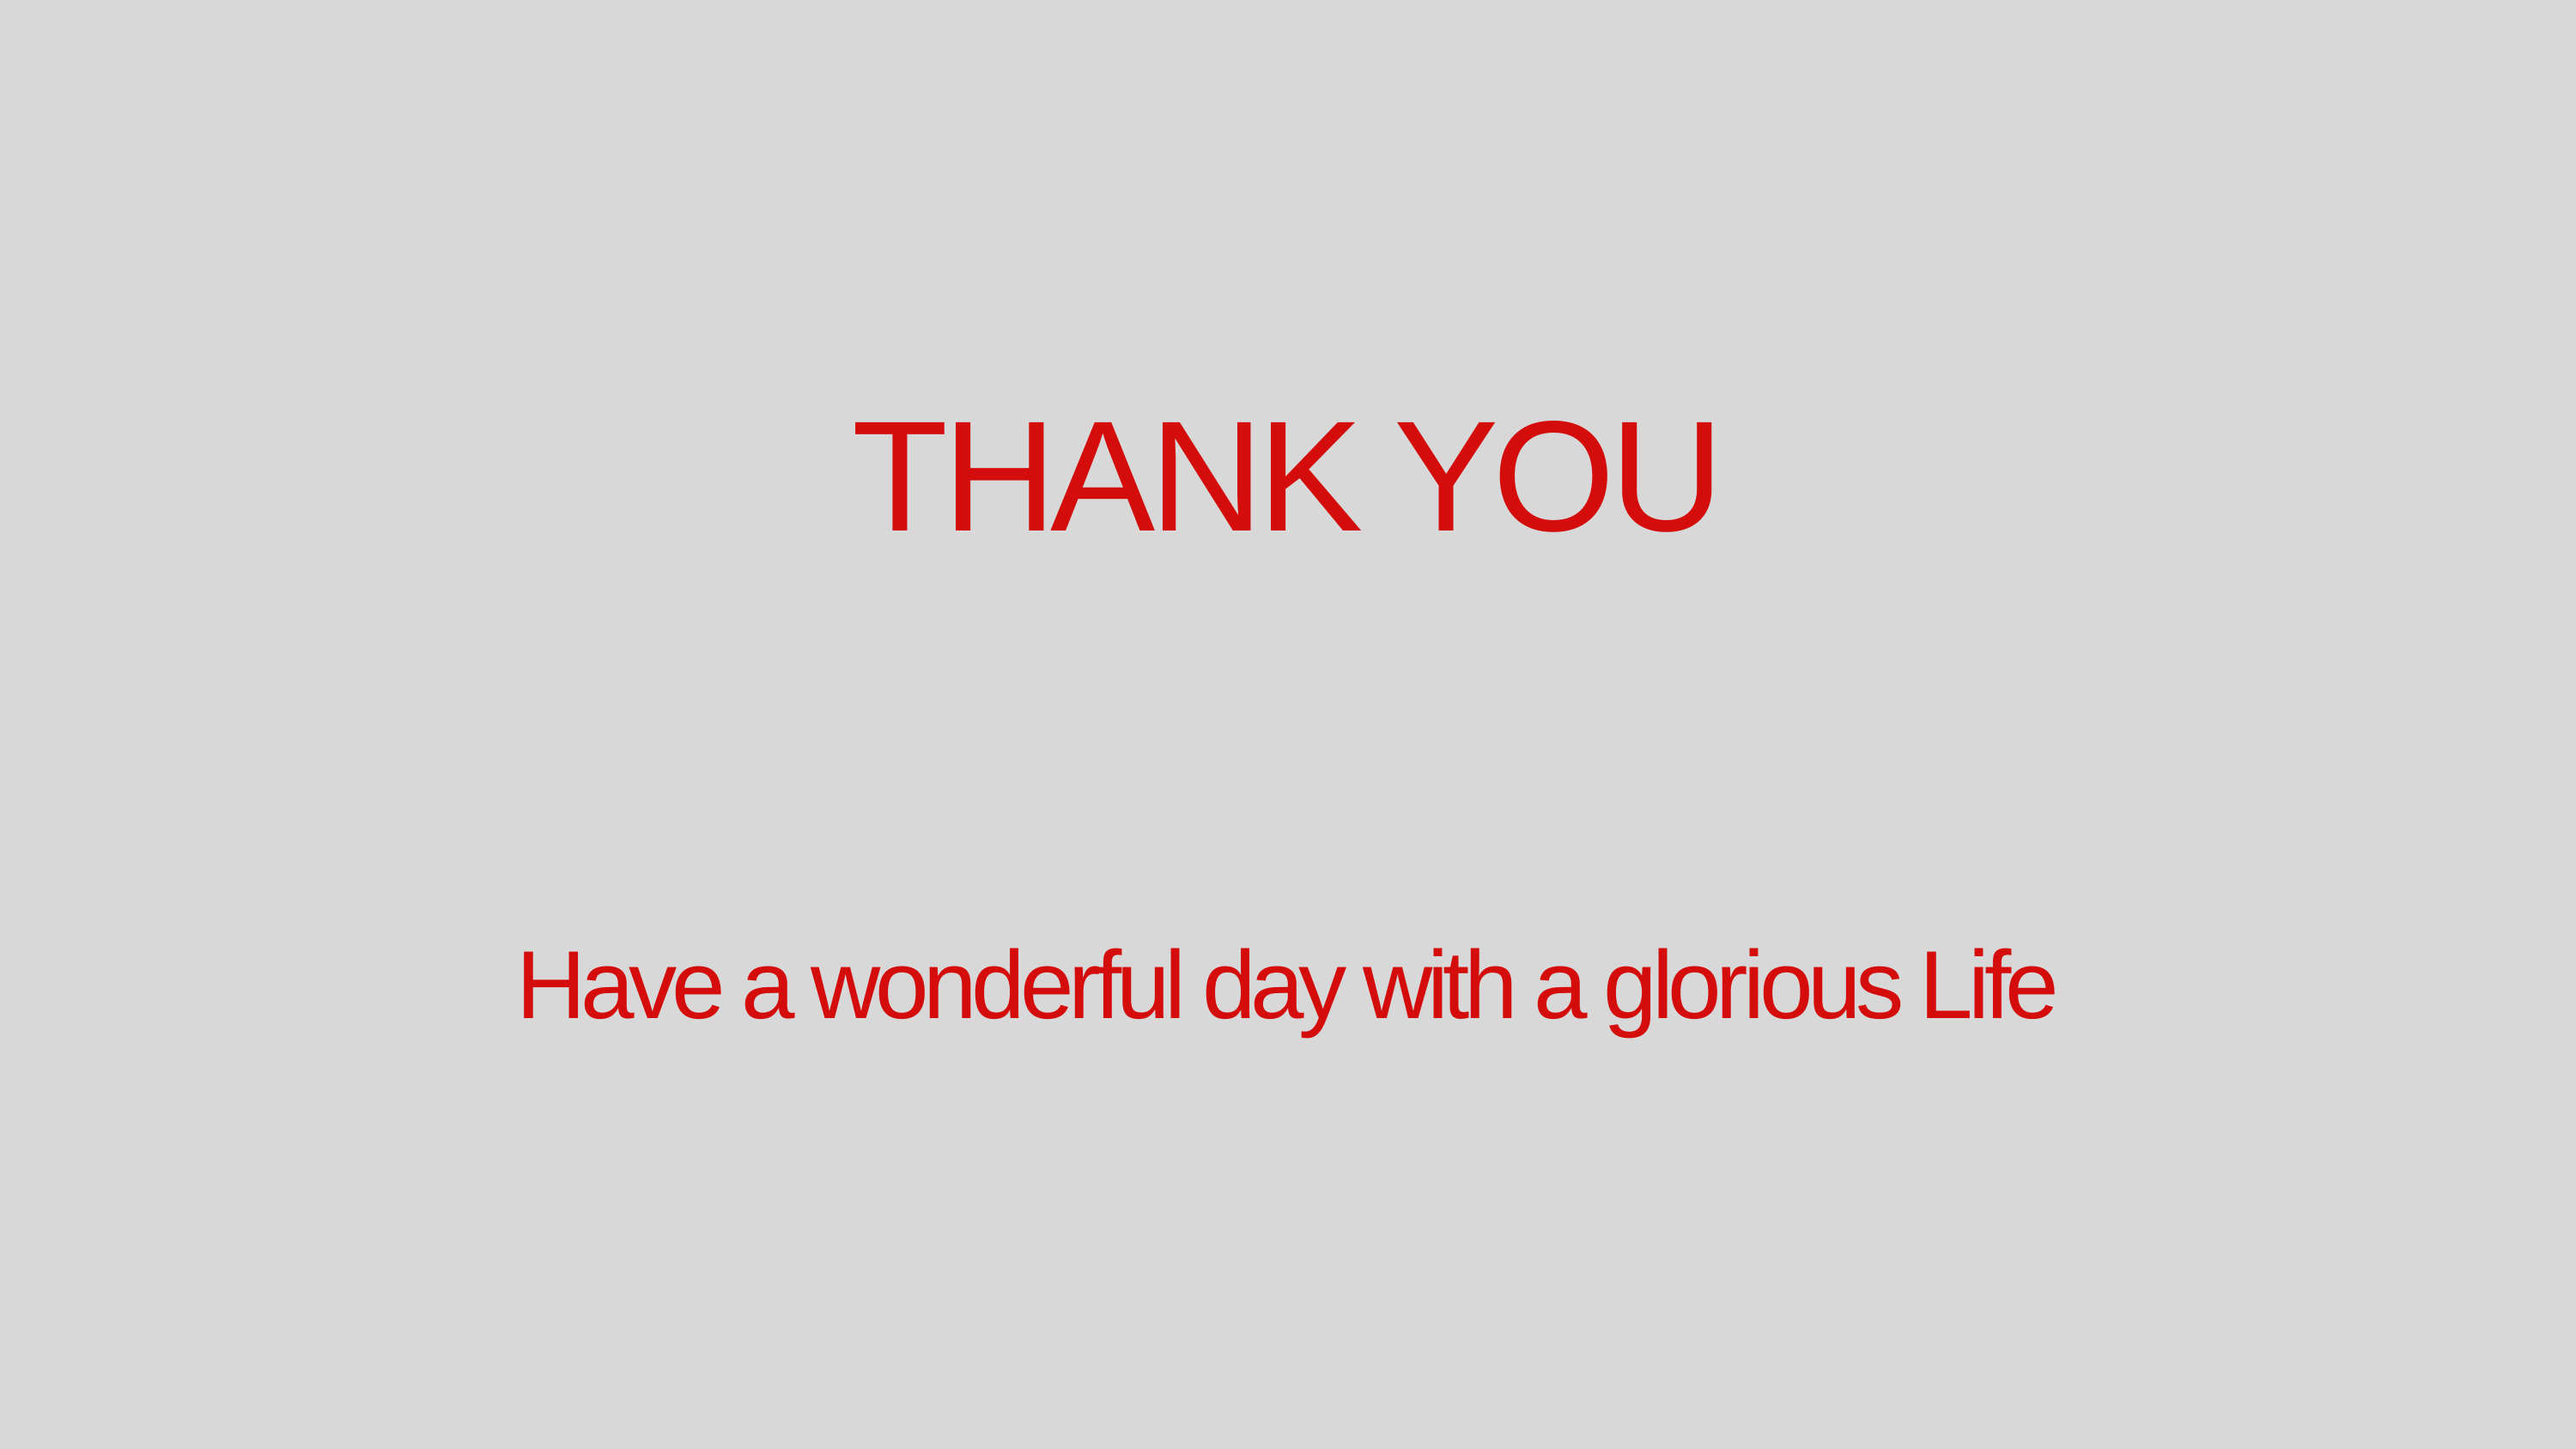

THANK YOU

Have a wonderful day with a glorious Life